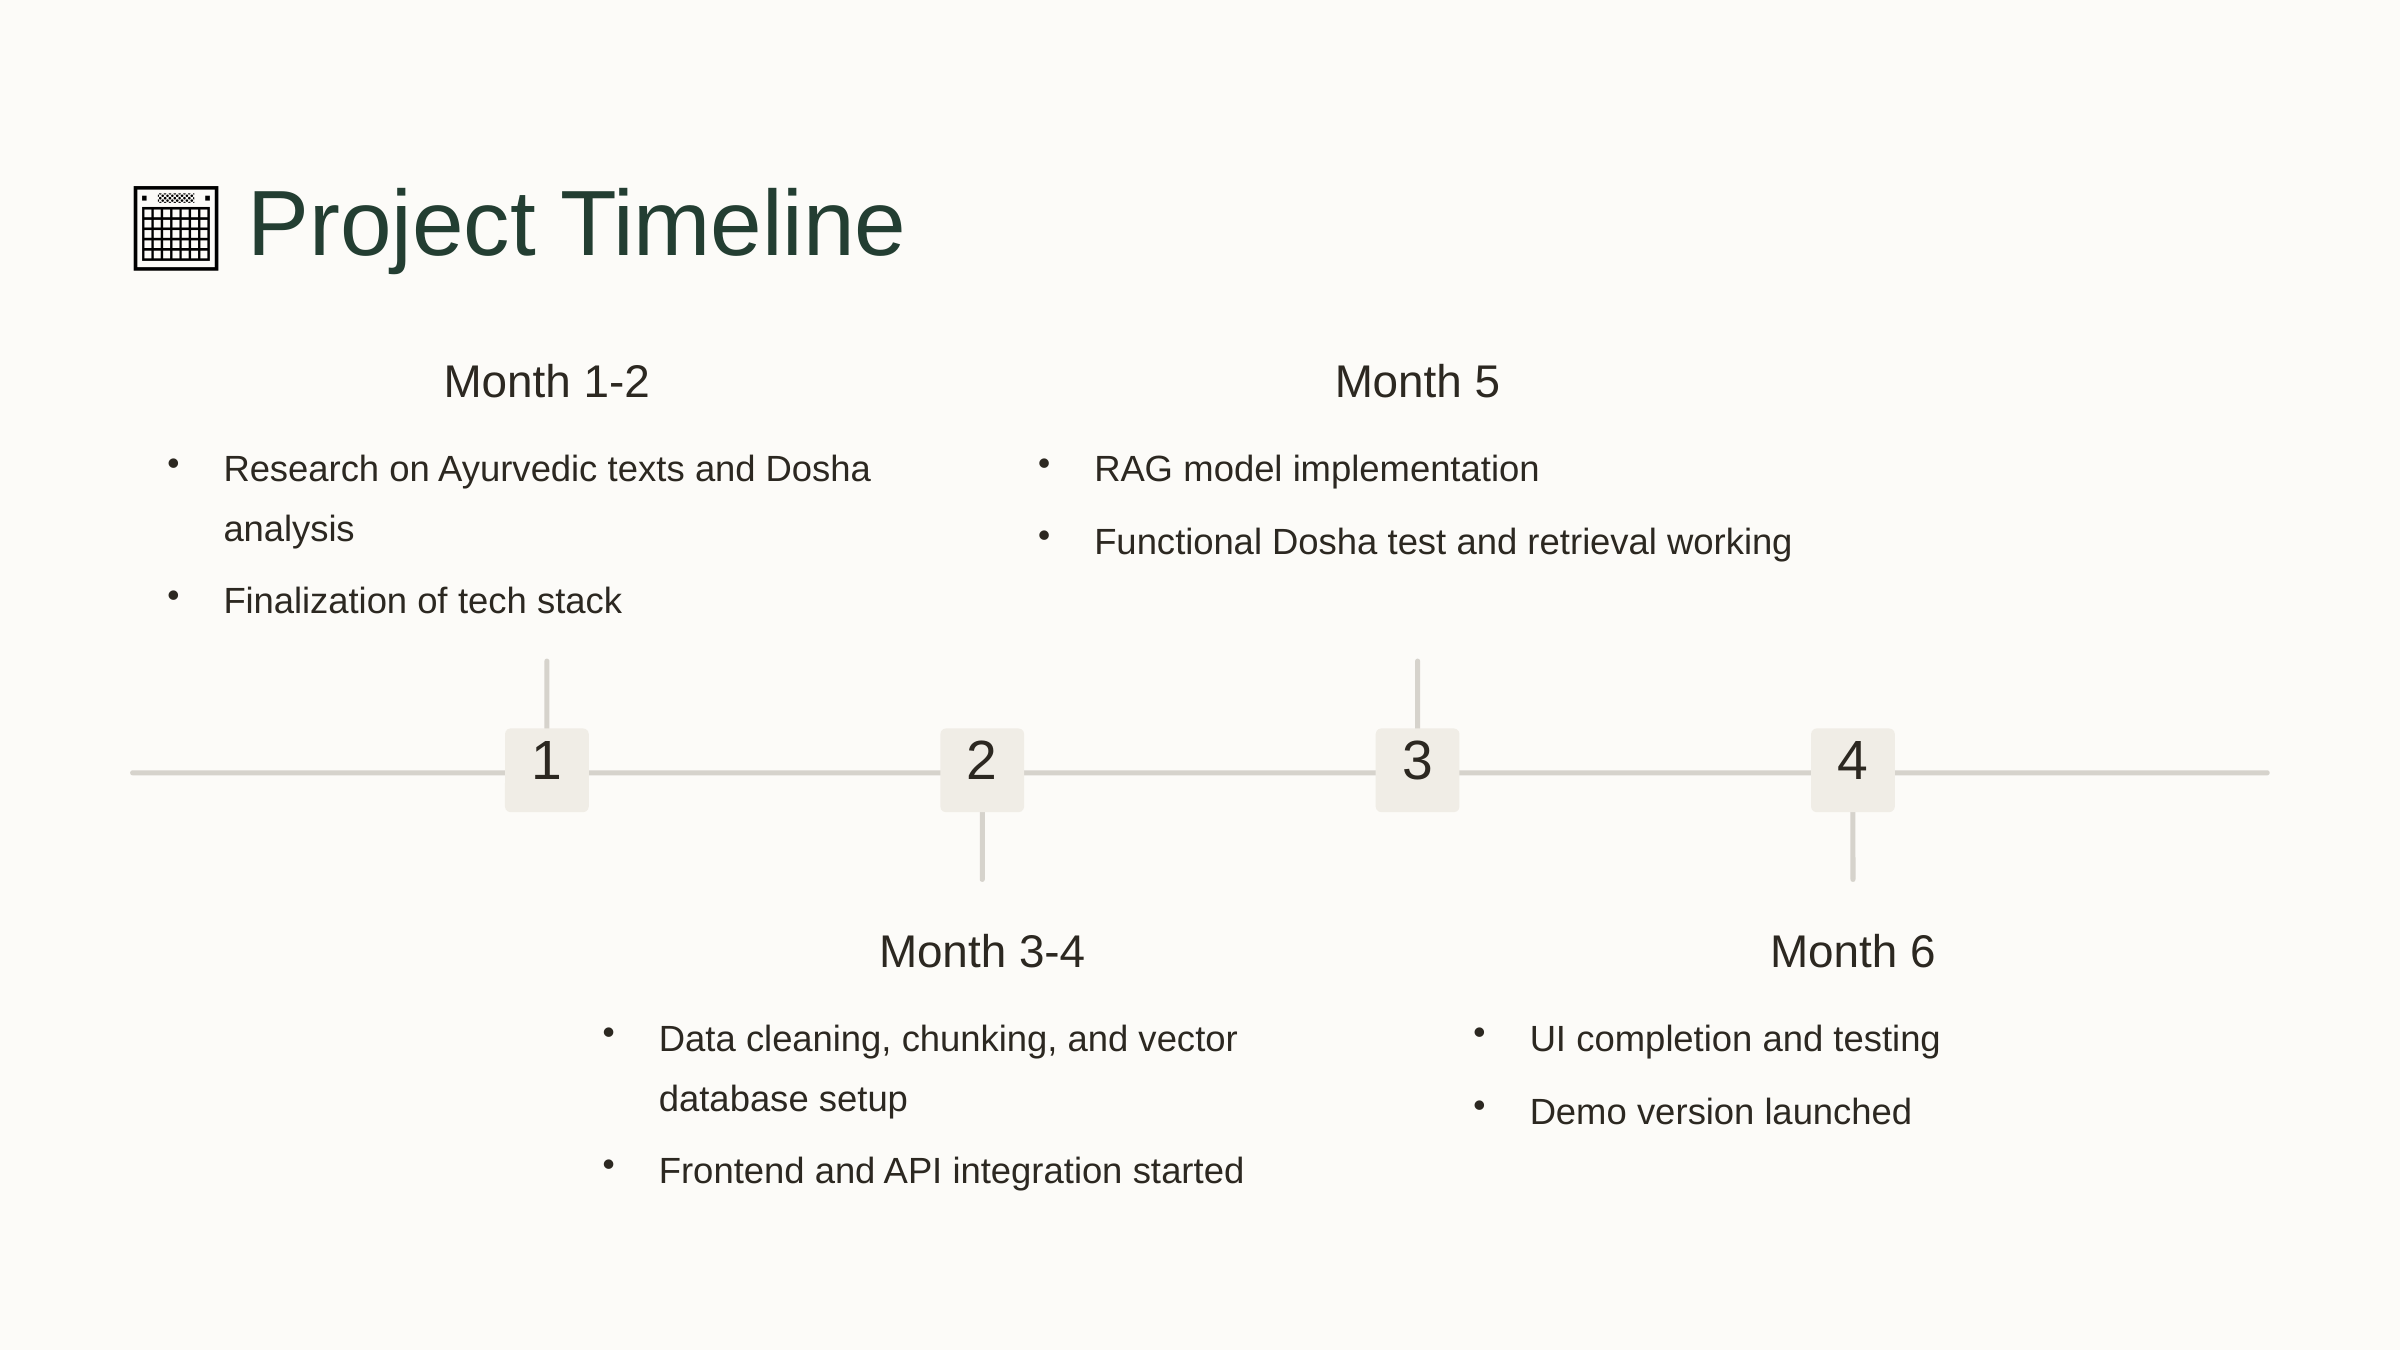

📅 Project Timeline
Month 1-2
Month 5
Research on Ayurvedic texts and Dosha analysis
RAG model implementation
Functional Dosha test and retrieval working
Finalization of tech stack

1
2
3
4

Month 3-4
Month 6
Data cleaning, chunking, and vector database setup
UI completion and testing
Demo version launched
Frontend and API integration started